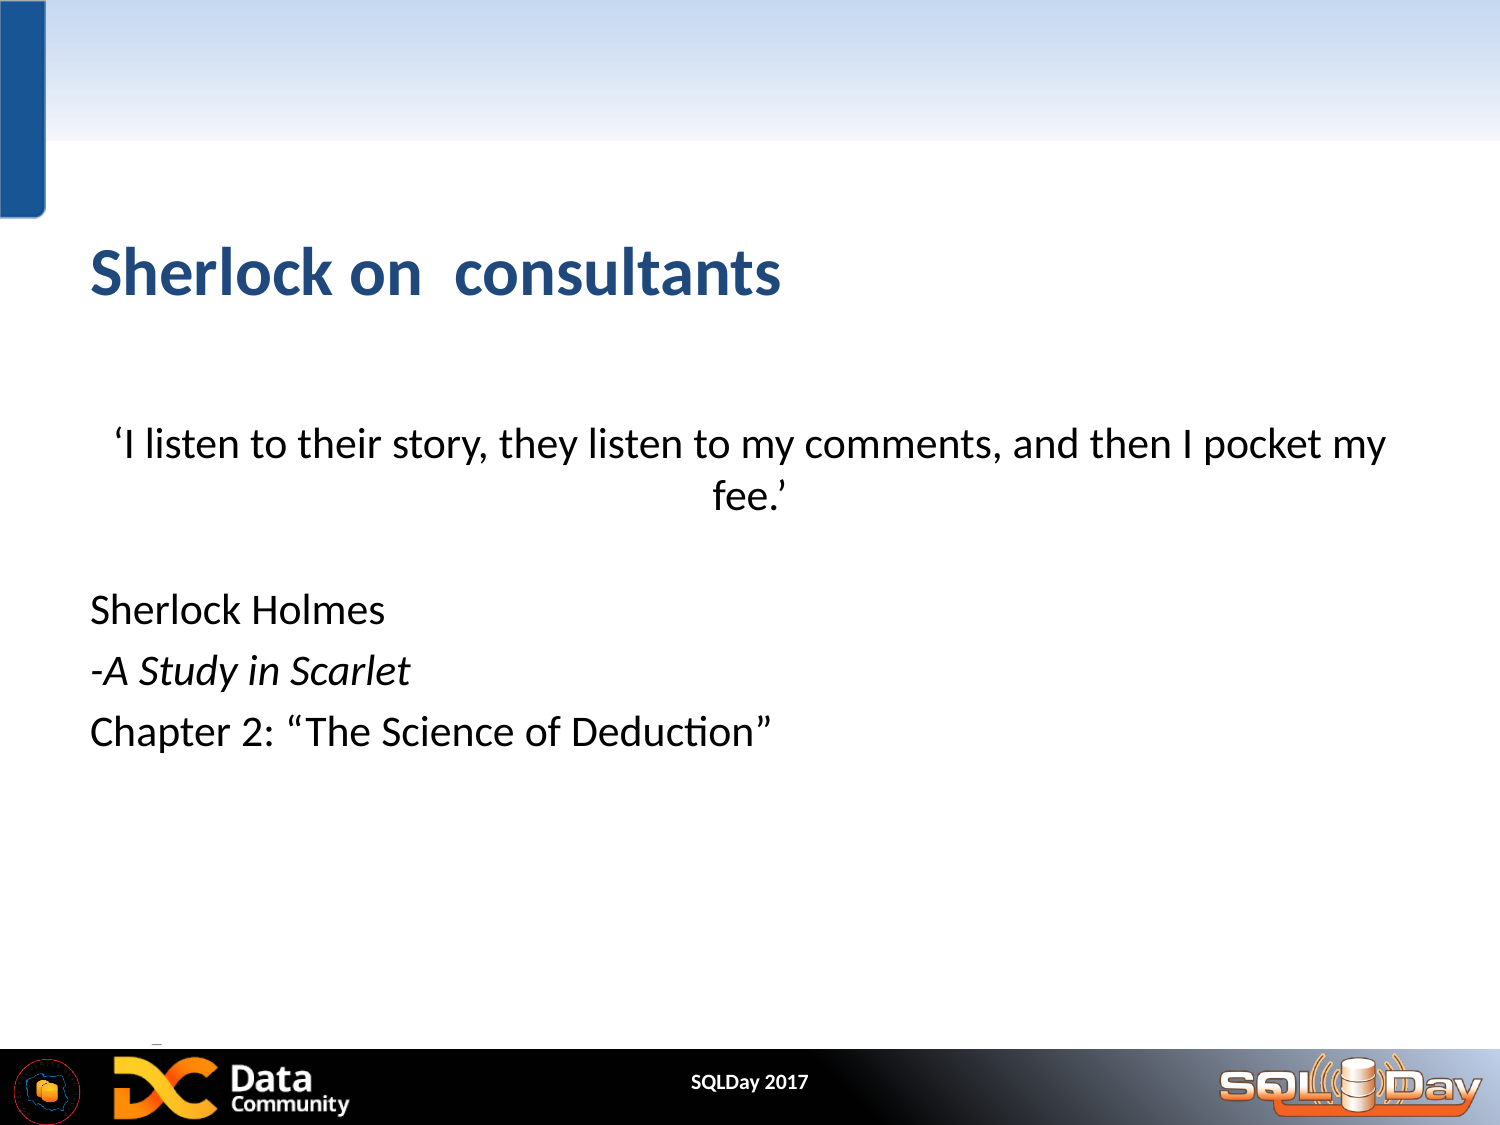

# Sherlock on  consultants
‘I listen to their story, they listen to my comments, and then I pocket my fee.’
Sherlock Holmes
-A Study in Scarlet
Chapter 2: “The Science of Deduction”